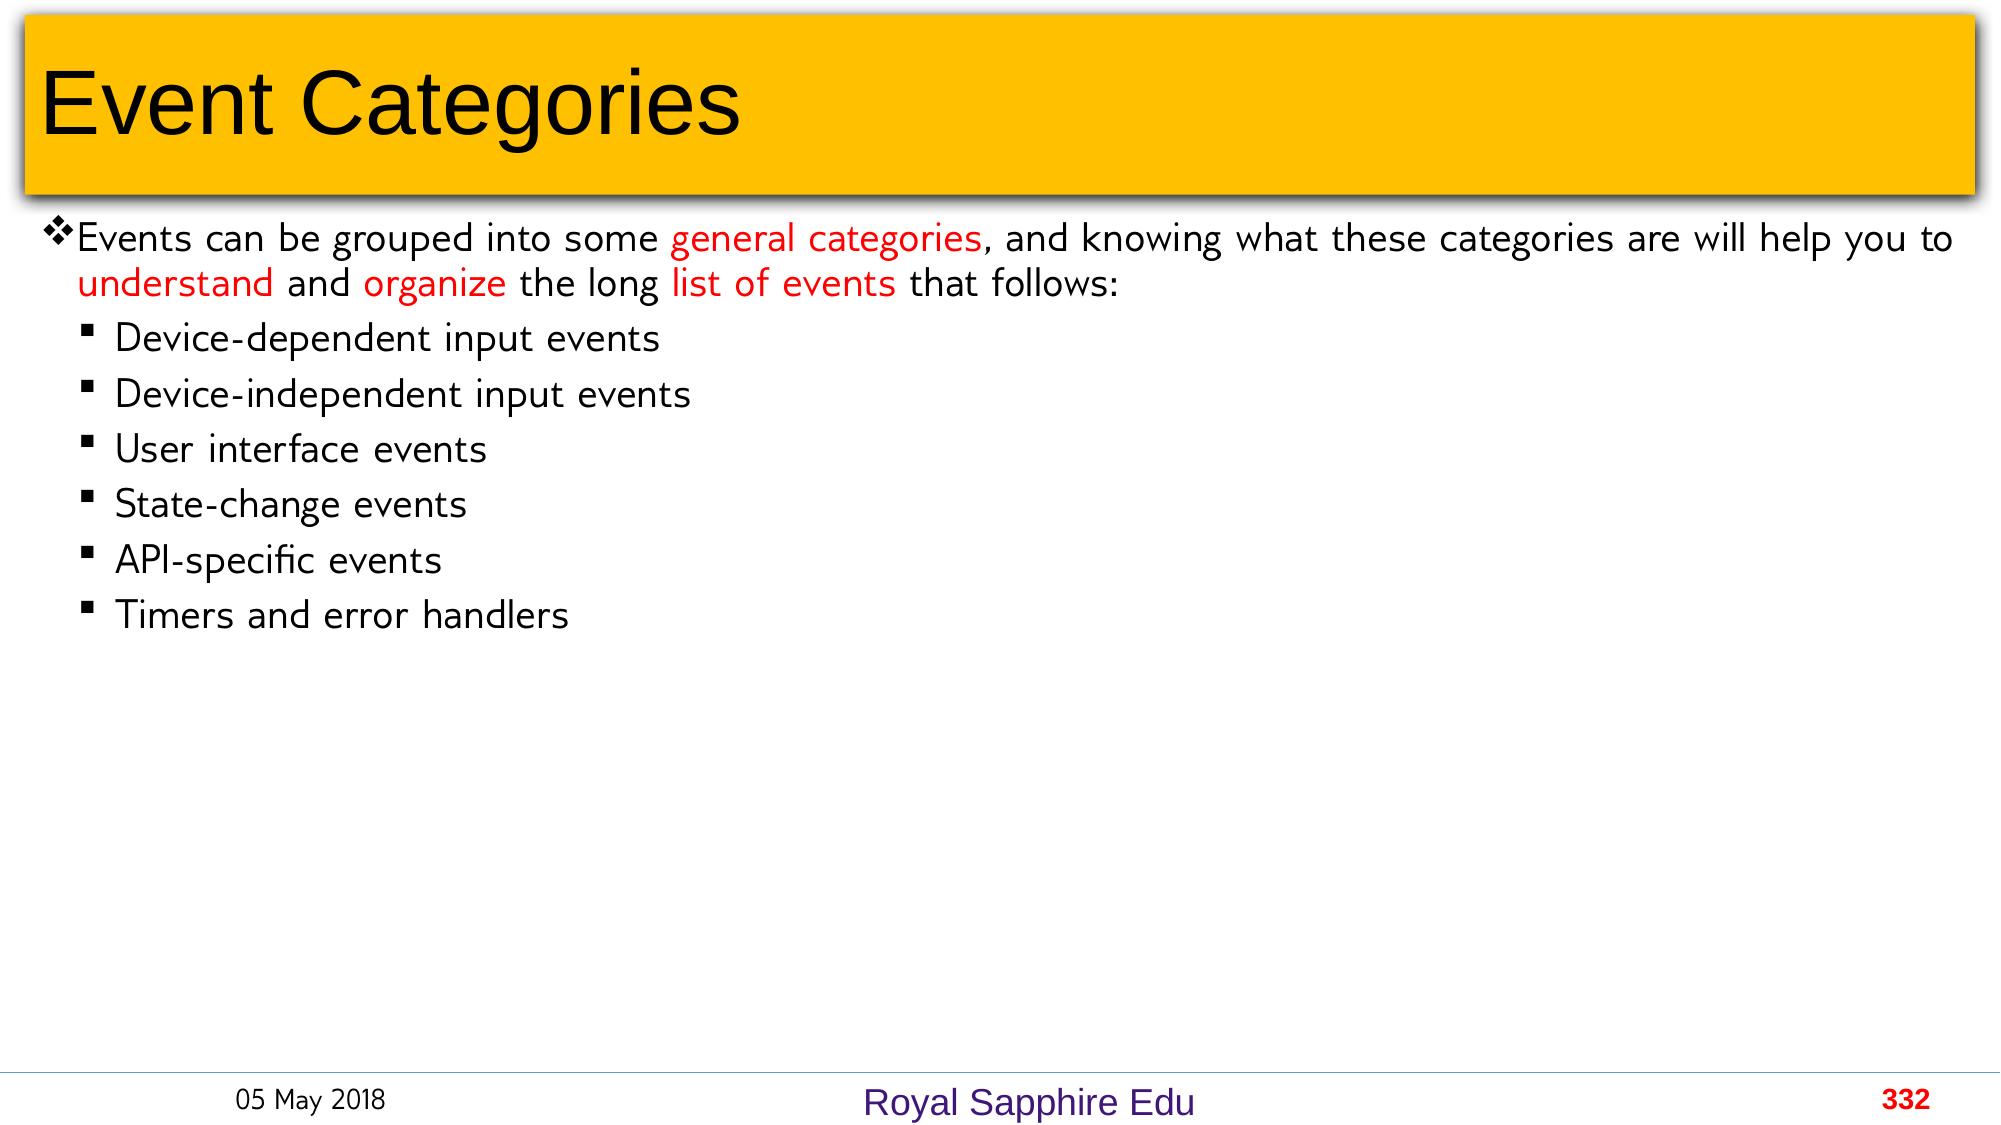

# Event Categories
Events can be grouped into some general categories, and knowing what these categories are will help you to understand and organize the long list of events that follows:
Device-dependent input events
Device-independent input events
User interface events
State-change events
API-specific events
Timers and error handlers

05 May 2018
332